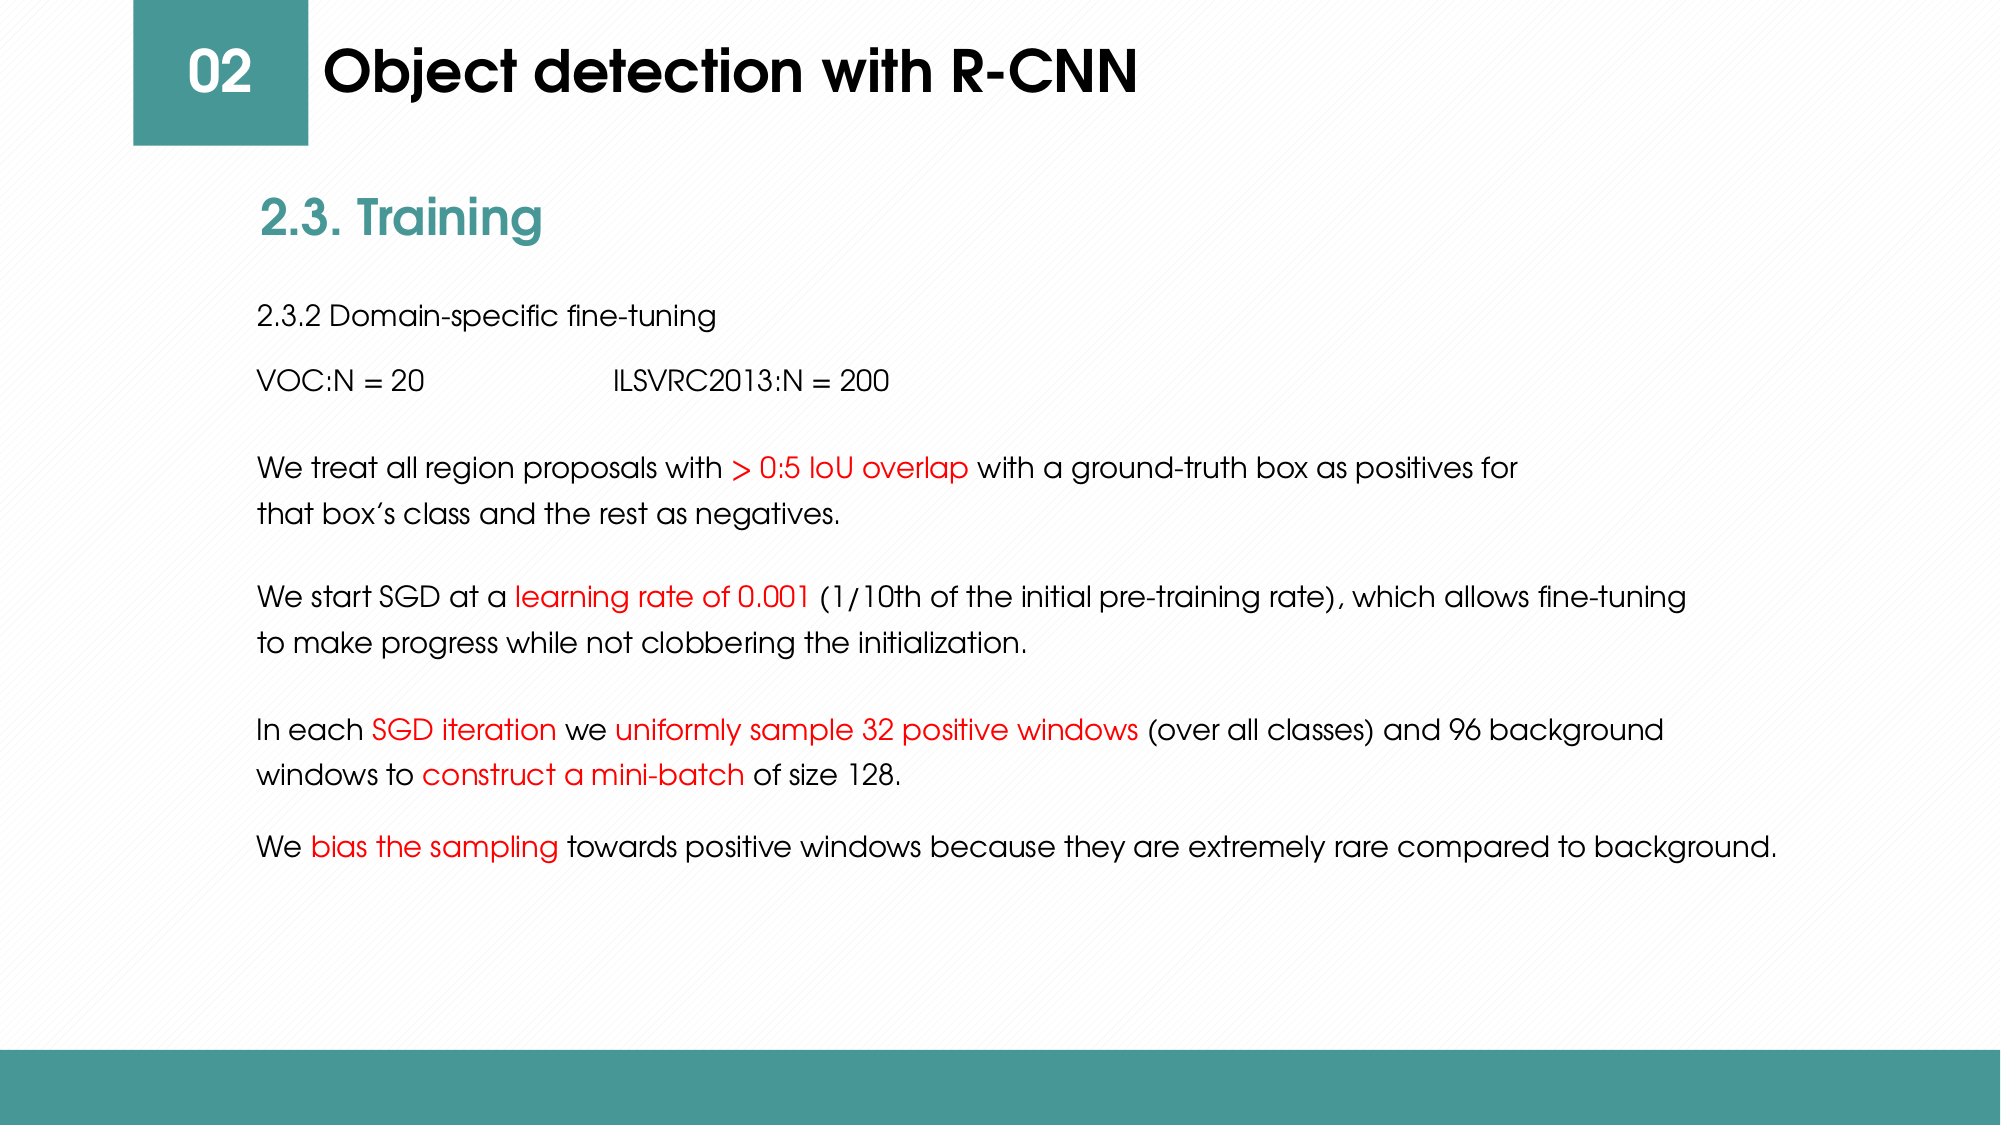

02
Object detection with R-CNN
2.3. Training
2.3.2 Domain-specific fine-tuning
VOC:N = 20
ILSVRC2013:N = 200
We treat all region proposals with > 0:5 IoU overlap with a ground-truth box as positives for
that box’s class and the rest as negatives.
We start SGD at a learning rate of 0.001 (1/10th of the initial pre-training rate), which allows fine-tuning to make progress while not clobbering the initialization.
In each SGD iteration we uniformly sample 32 positive windows (over all classes) and 96 background windows to construct a mini-batch of size 128.
We bias the sampling towards positive windows because they are extremely rare compared to background.